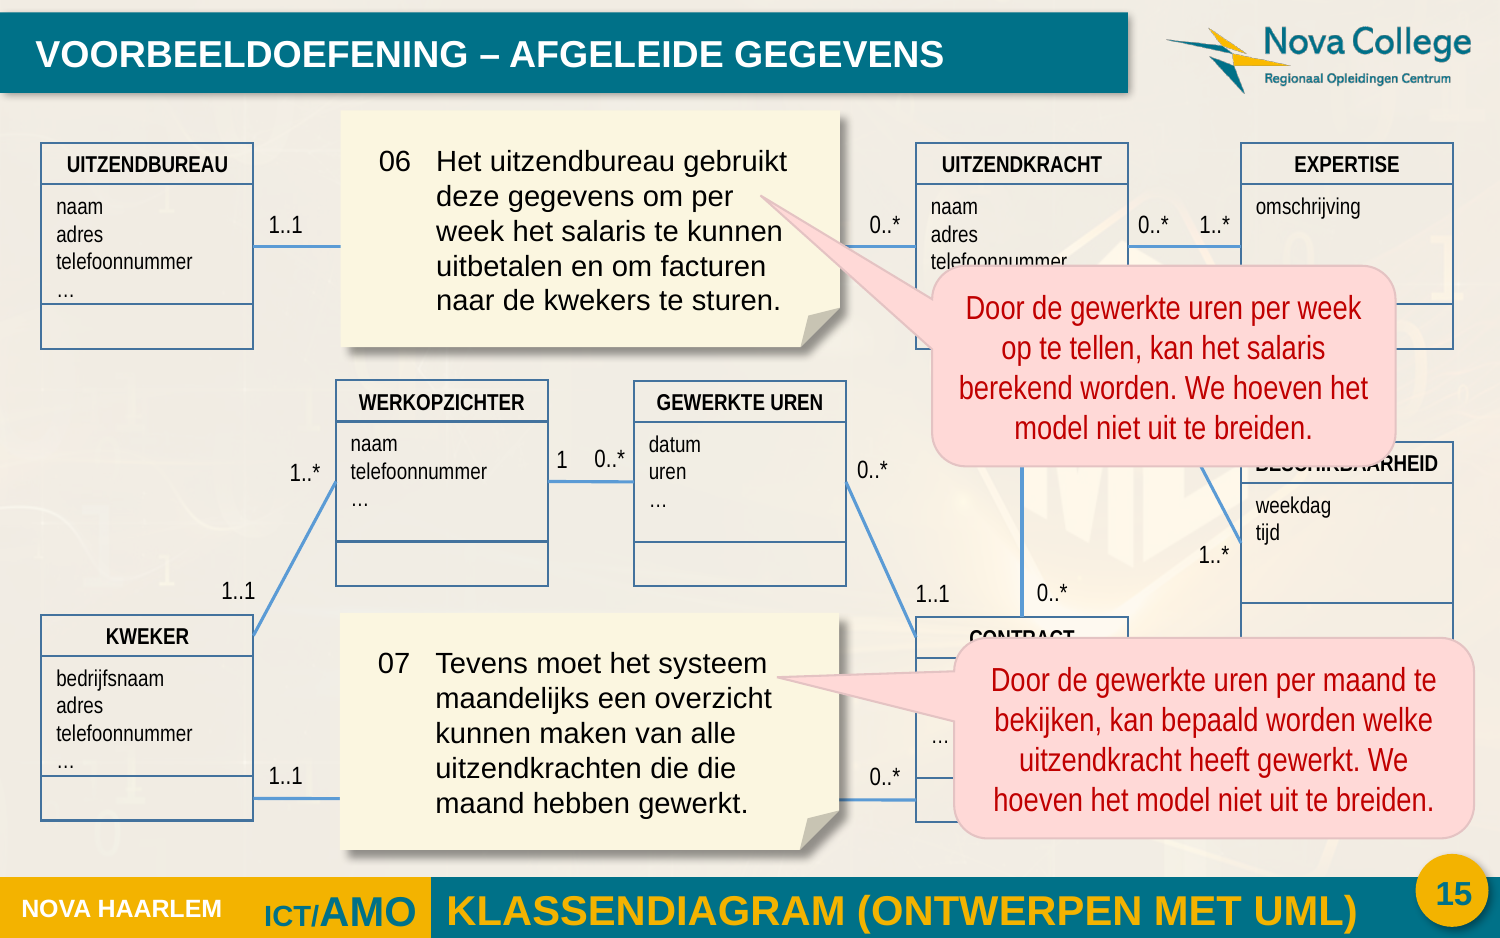

VOORBEELDOEFENING – AFGELEIDE GEGEVENS

06	Het uitzendbureau gebruikt deze gegevens om per week het salaris te kunnen uitbetalen en om facturen naar de kwekers te sturen.
UITZENDBUREAU
naam
adres
telefoonnummer
…

UITZENDKRACHT
naam
adres
telefoonnummer
…

EXPERTISE
omschrijving

1..1
0..*
0..*
1..*
Door de gewerkte uren per week op te tellen, kan het salaris berekend worden. We hoeven het model niet uit te breiden.
1..1
1..1
WERKOPZICHTER
naam
telefoonnummer
…

GEWERKTE UREN
datum
uren
…

0..*
1
BESCHIKBAARHEID
weekdag
tijd

0..*
1..*
1..*
1..1
0..*
1..1

KWEKER
bedrijfsnaam
adres
telefoonnummer
…

CONTRACT
nummer
datum
…

07	Tevens moet het systeem maandelijks een overzicht kunnen maken van alle uitzendkrachten die die maand hebben gewerkt.
Door de gewerkte uren per maand te bekijken, kan bepaald worden welke uitzendkracht heeft gewerkt. We hoeven het model niet uit te breiden.
1..1
0..*